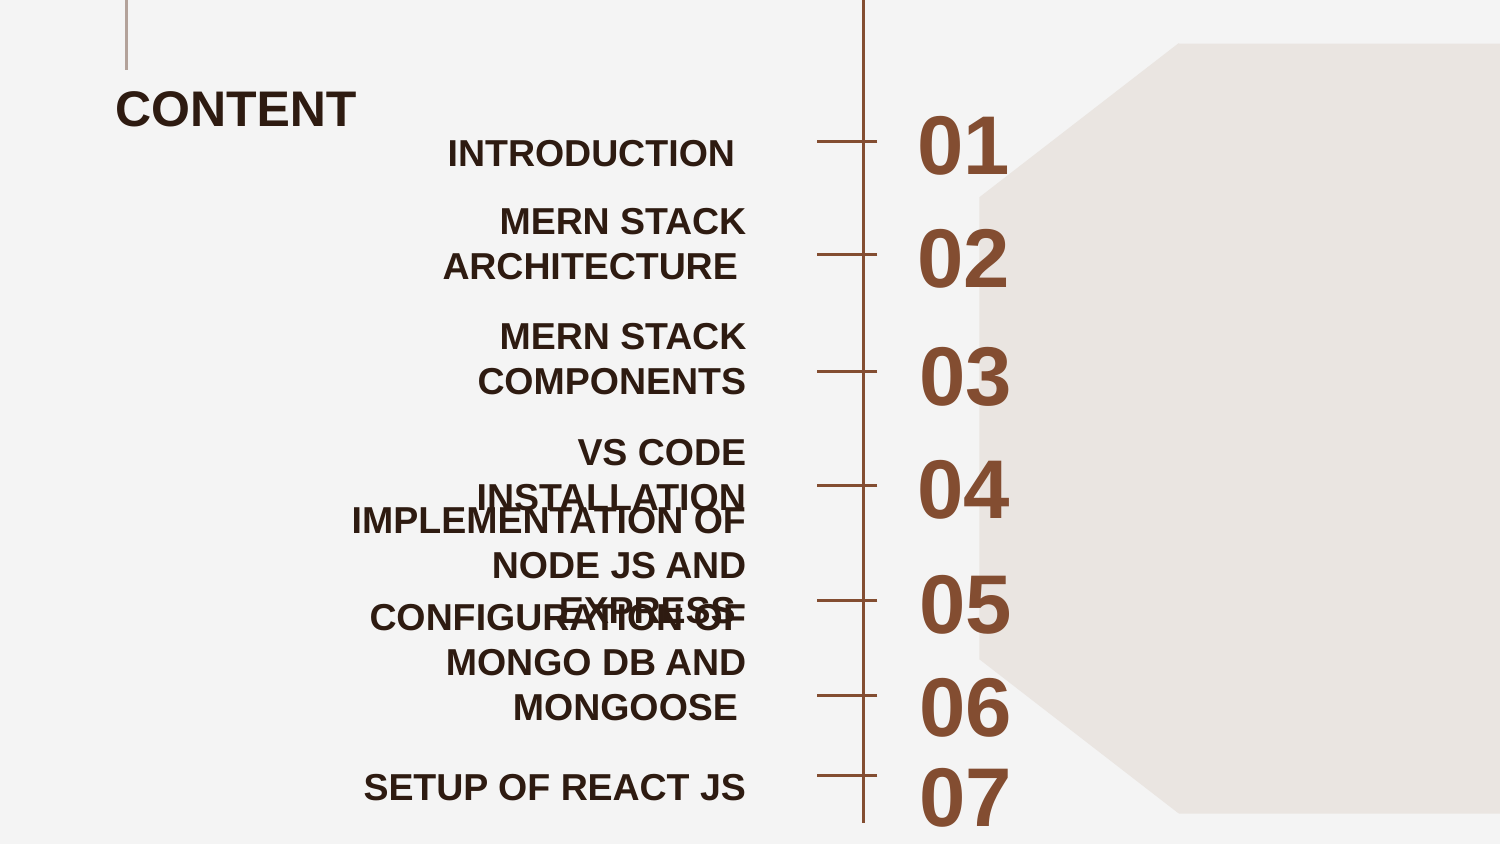

CONTENT
01
# INTRODUCTION
02
MERN STACK ARCHITECTURE
MERN STACK COMPONENTS
03
04
VS CODE INSTALLATION
05
IMPLEMENTATION OF NODE JS AND EXPRESS
06
CONFIGURATION OF MONGO DB AND MONGOOSE
SETUP OF REACT JS
07